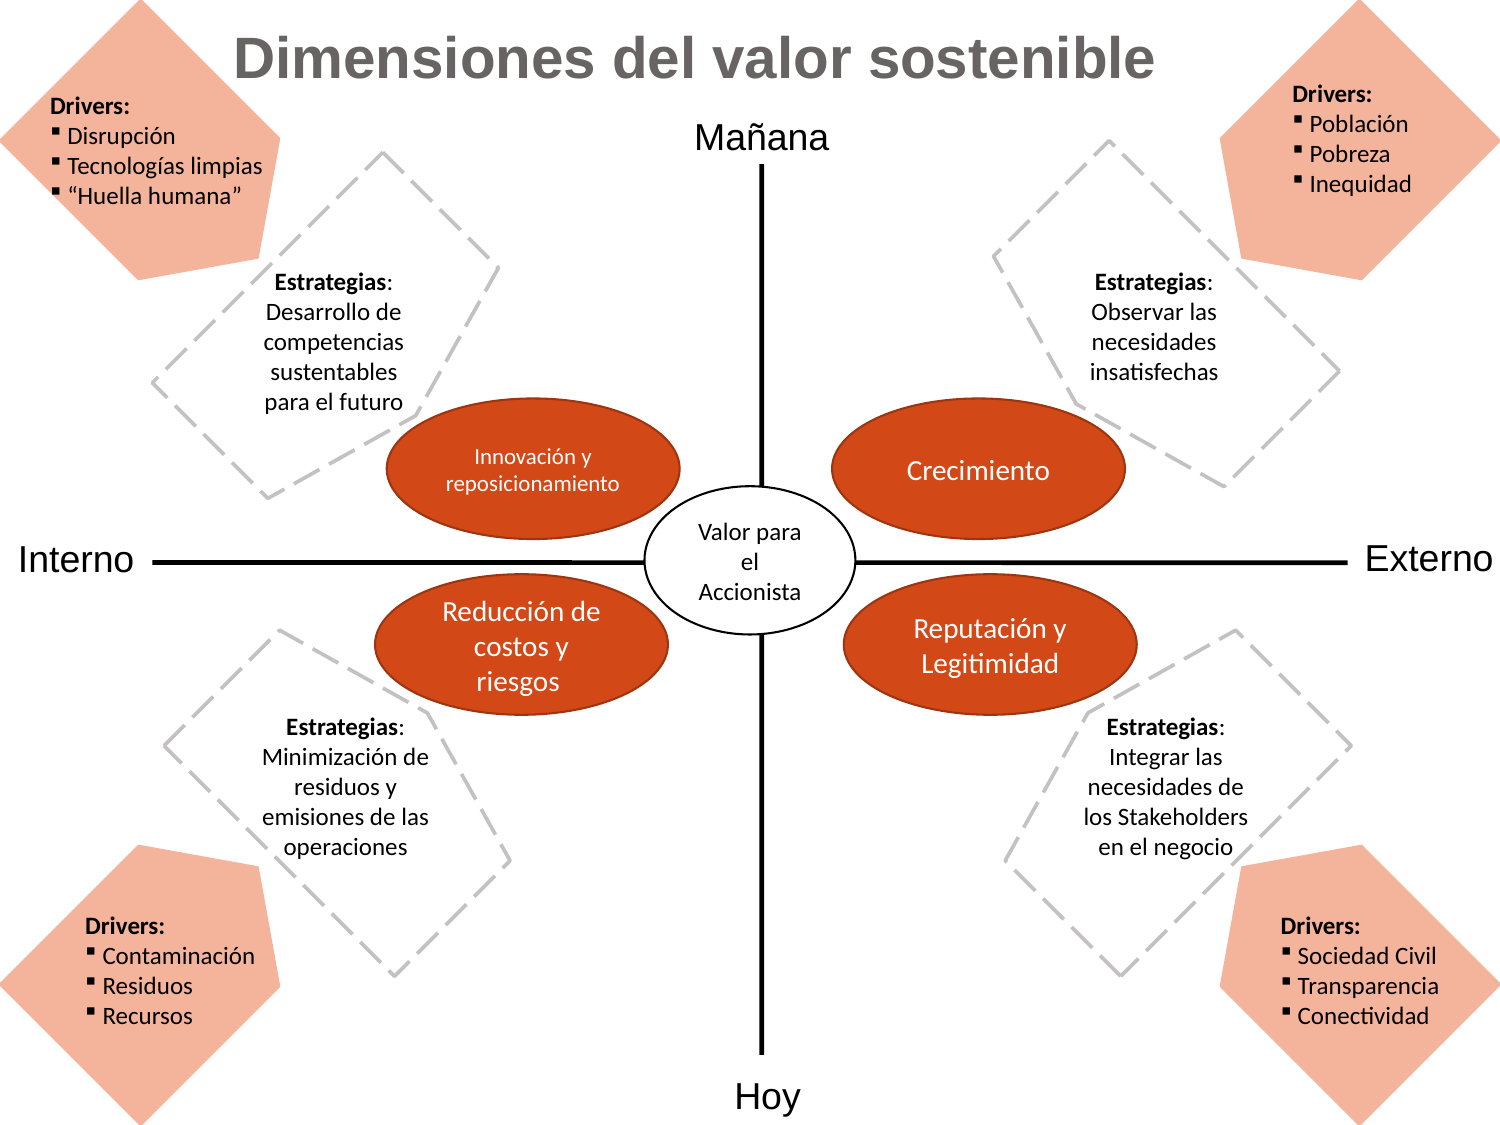

# Dimensiones del valor sostenible

Drivers:
 Población
 Pobreza
 Inequidad
Drivers:
 Disrupción
 Tecnologías limpias
 “Huella humana”
Mañana

Estrategias: Desarrollo de competencias sustentables para el futuro
Estrategias: Observar las necesidades insatisfechas
Innovación y reposicionamiento
Crecimiento
Valor para el Accionista
Externo
Interno
Reducción de costos y riesgos
Reputación y Legitimidad

Estrategias: Minimización de residuos y emisiones de las operaciones
Estrategias: Integrar las necesidades de los Stakeholders en el negocio

Drivers:
 Contaminación
 Residuos
 Recursos
Drivers:
 Sociedad Civil
 Transparencia
 Conectividad
Hoy